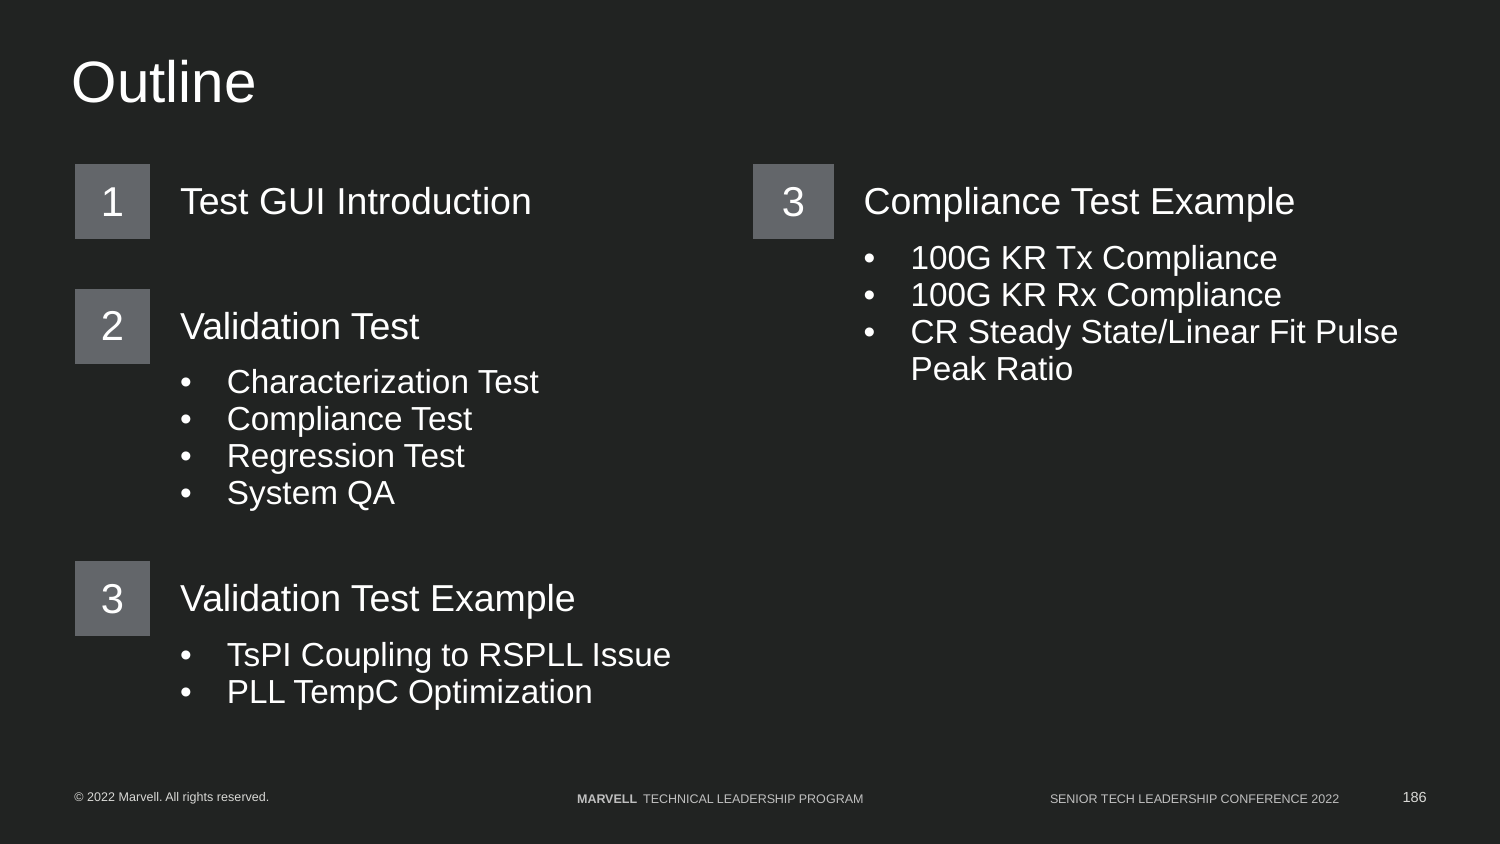

# Outline
| 1 | Test GUI Introduction |
| --- | --- |
|  |  |
| 2 | Validation Test |
|  | Characterization Test Compliance Test Regression Test System QA |
|  |  |
| 3 | Validation Test Example |
|  | TsPI Coupling to RSPLL Issue PLL TempC Optimization |
| 3 | Compliance Test Example |
| --- | --- |
|  | 100G KR Tx Compliance 100G KR Rx Compliance CR Steady State/Linear Fit Pulse Peak Ratio |
|  |  |